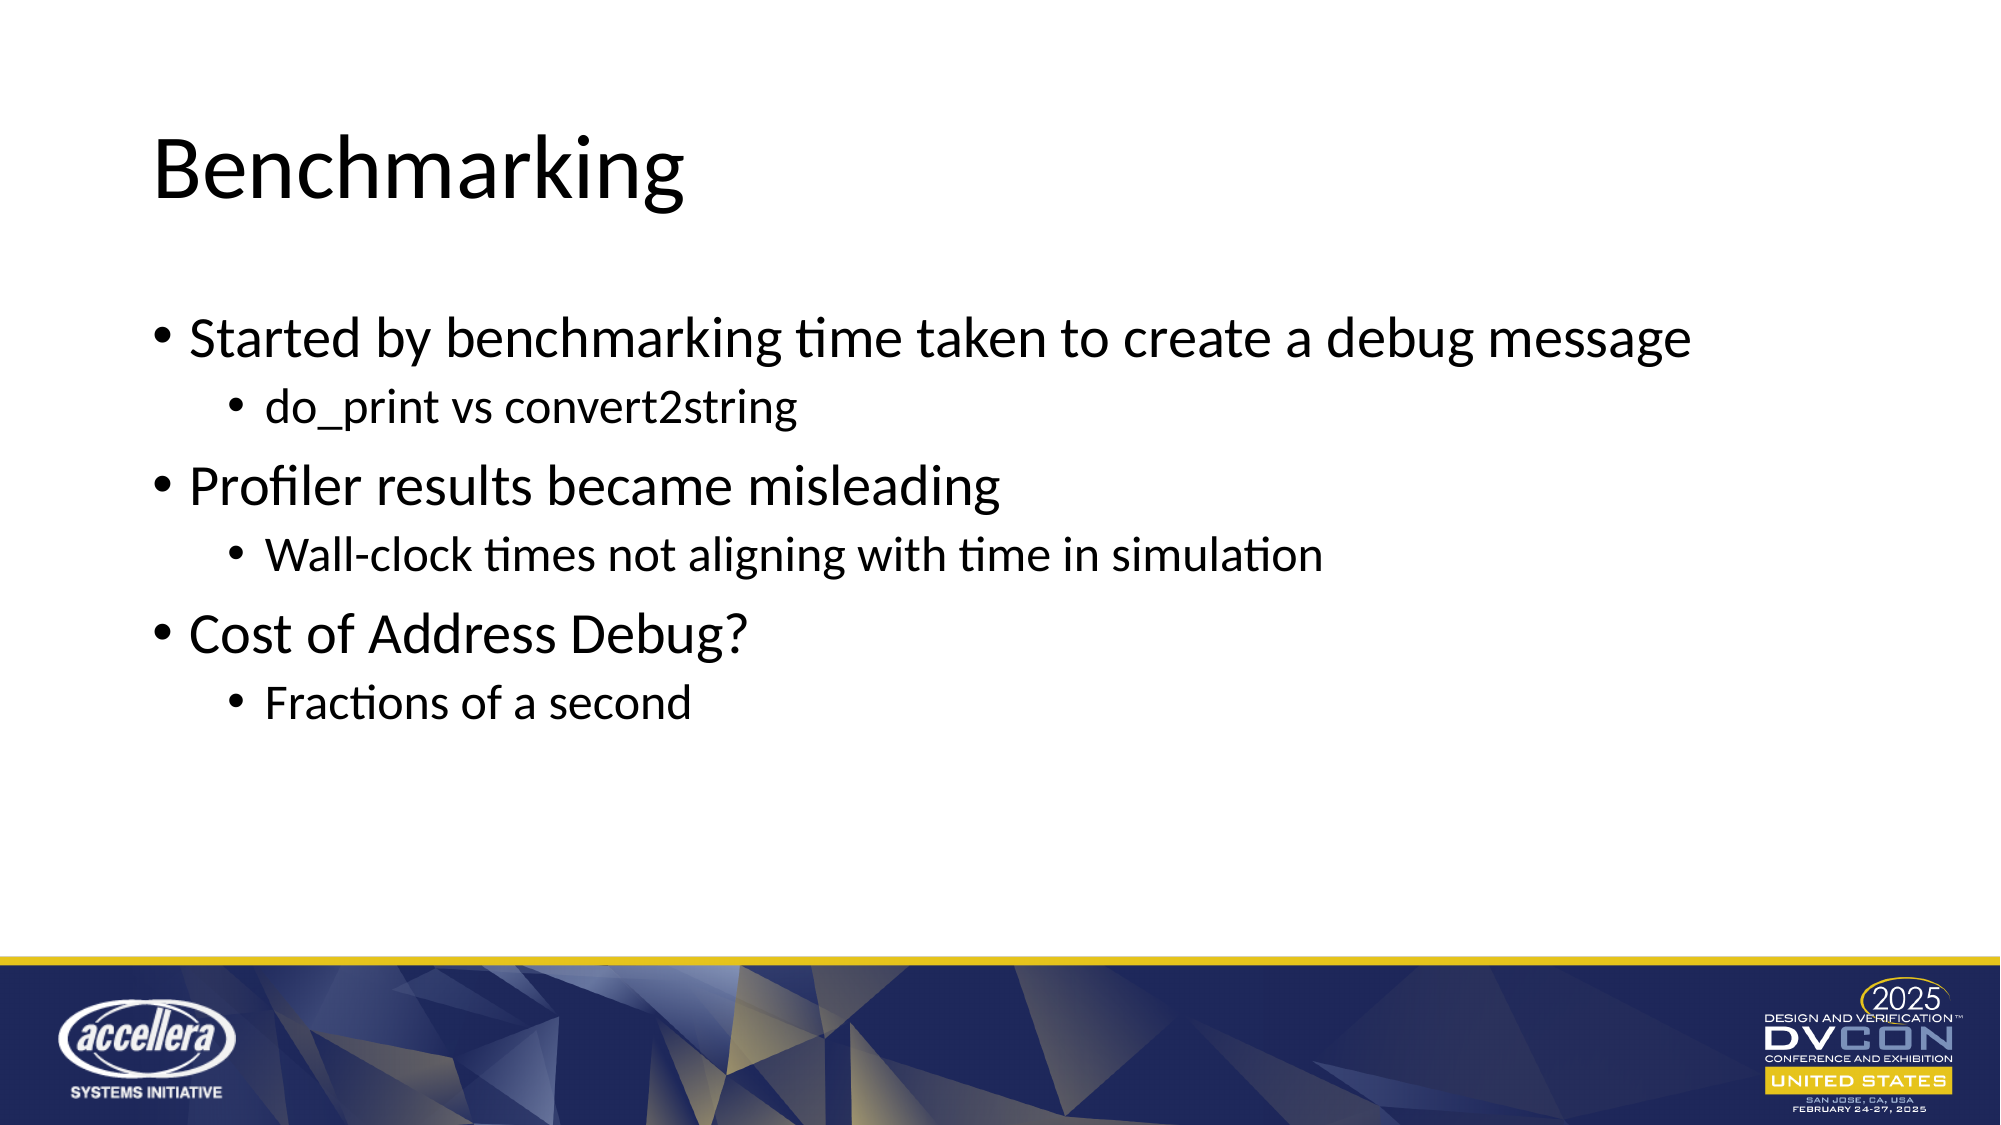

# Benchmarking
Started by benchmarking time taken to create a debug message
do_print vs convert2string
Profiler results became misleading
Wall-clock times not aligning with time in simulation
Cost of Address Debug?
Fractions of a second